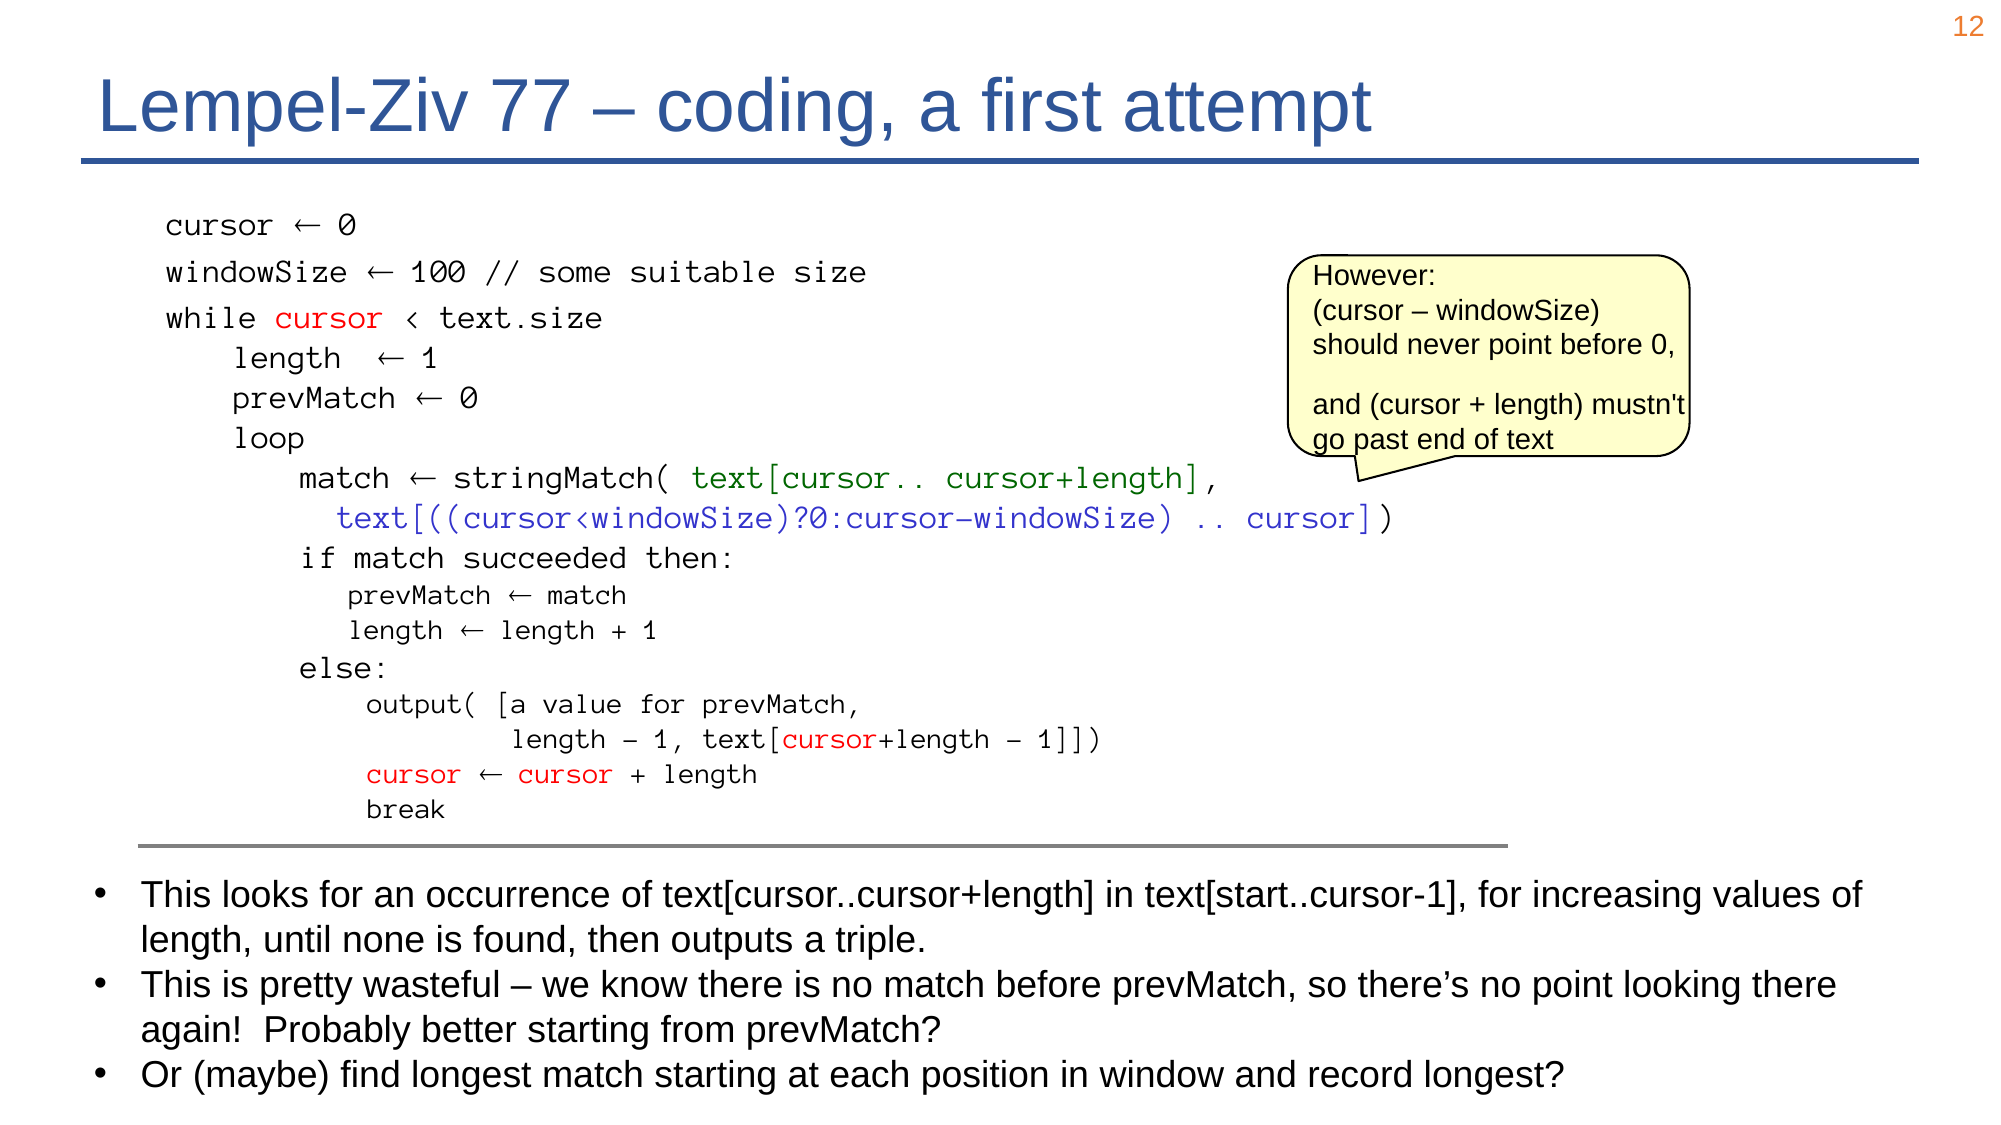

12
# Lempel-Ziv 77 – coding, a first attempt
cursor ← 0
windowSize ← 100 // some suitable size
while cursor < text.size
length  ← 1
prevMatch ← 0
loop
match ← stringMatch( text[cursor.. cursor+length],
  text[((cursor<windowSize)?0:cursor-windowSize) .. cursor])
if match succeeded then:
   prevMatch ← match
   length ← length + 1
else:
output( [a value for prevMatch,
         length - 1, text[cursor+length - 1]])
cursor ← cursor + length
break

This looks for an occurrence of text[cursor..cursor+length] in text[start..cursor-1], for increasing values of length, until none is found, then outputs a triple.
This is pretty wasteful – we know there is no match before prevMatch, so there’s no point looking there again!  Probably better starting from prevMatch?
Or (maybe) find longest match starting at each position in window and record longest?
However:
(cursor – windowSize)
should never point before 0,
and (cursor + length) mustn't
go past end of text